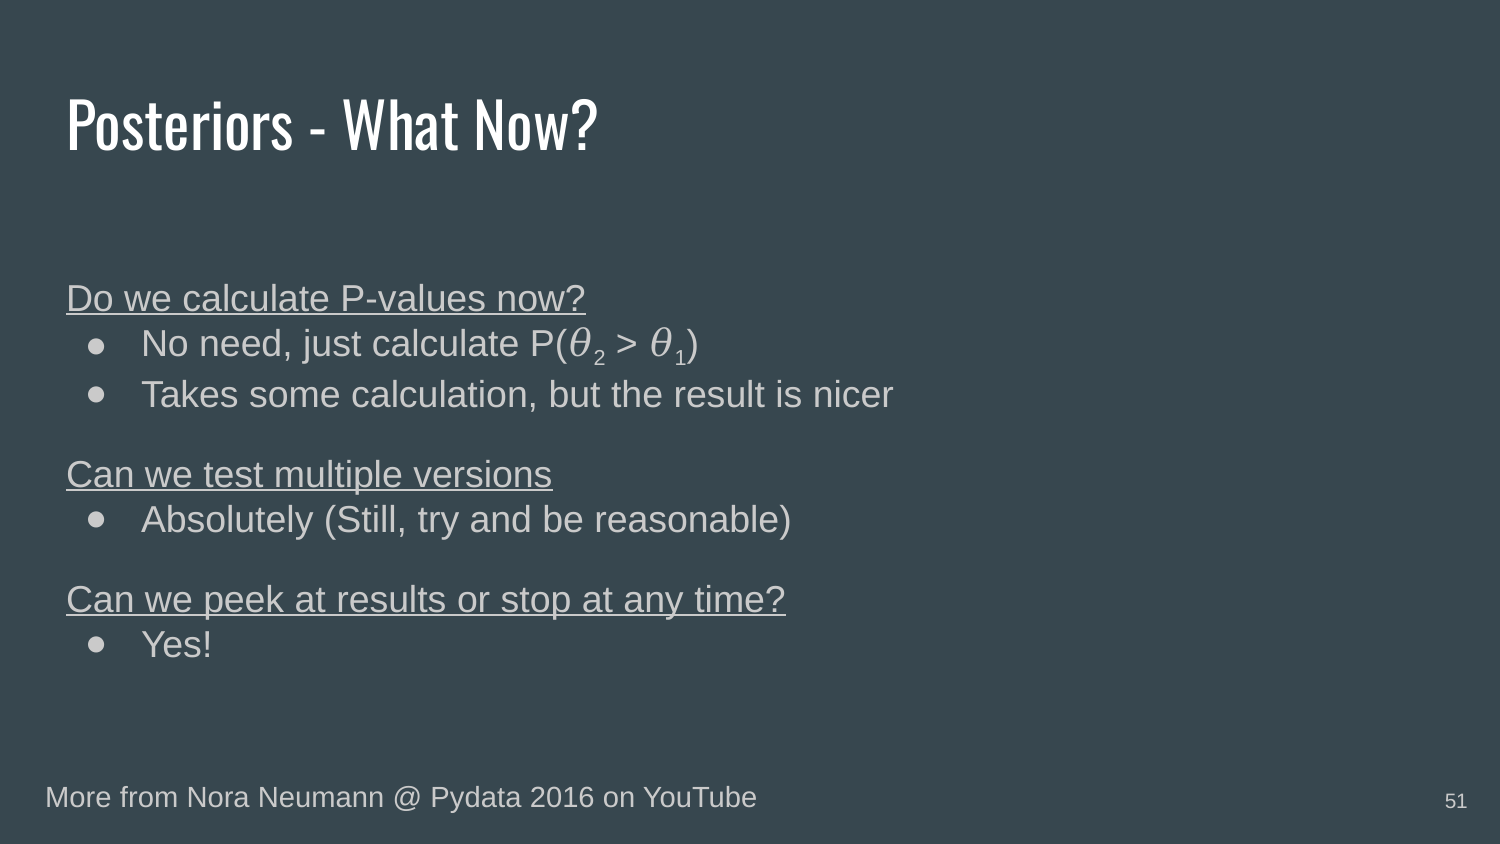

# Posteriors - What Now?
Do we calculate P-values now?
No need, just calculate P(𝜃2 > 𝜃1)
Takes some calculation, but the result is nicer

Can we test multiple versions
Absolutely (Still, try and be reasonable)

Can we peek at results or stop at any time?
Yes!
More from Nora Neumann @ Pydata 2016 on YouTube
51